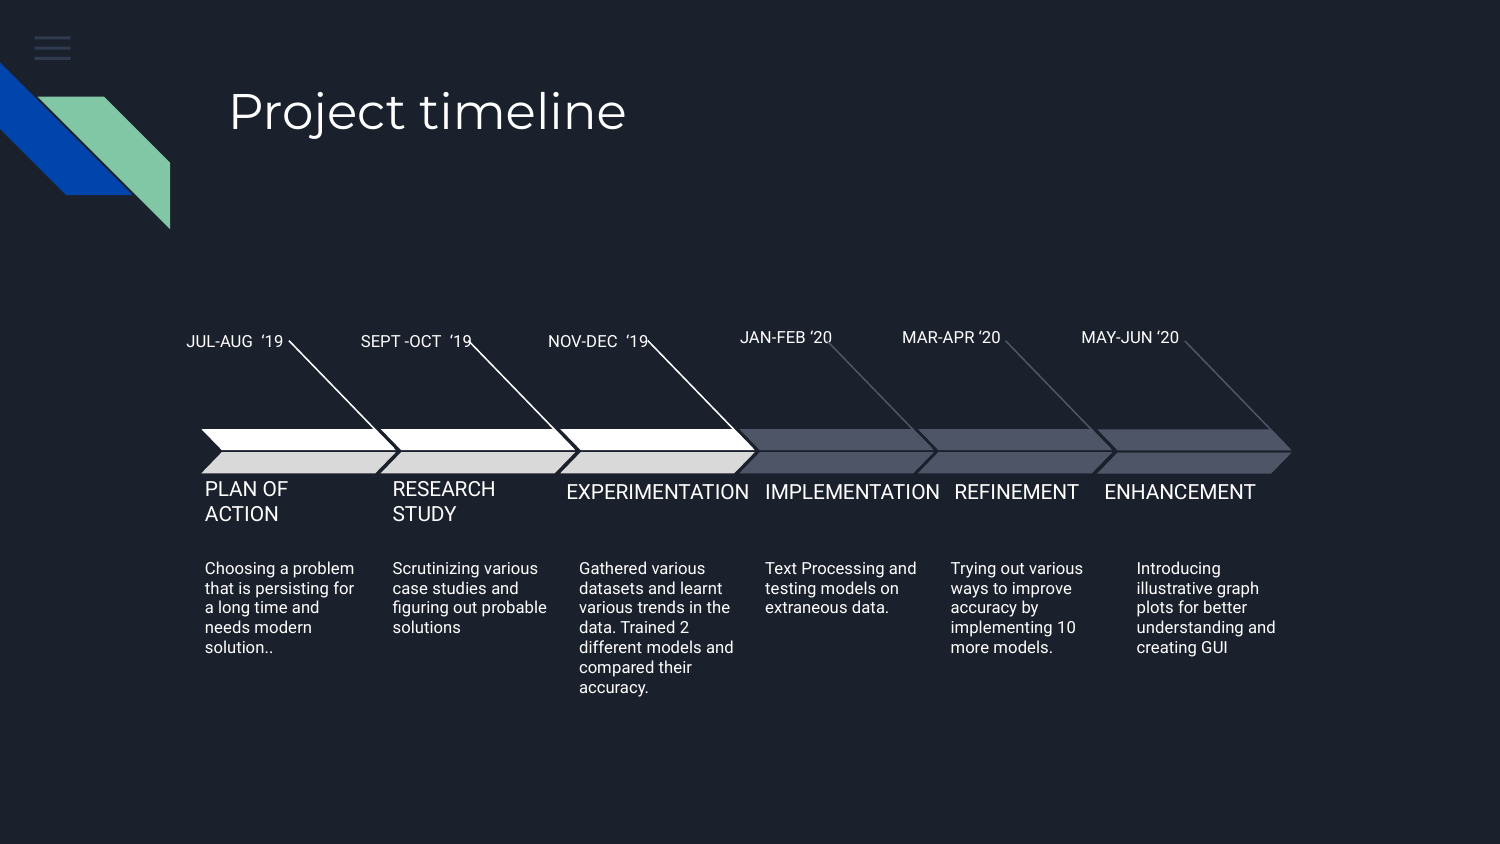

# Project timeline
JAN-FEB ‘20

MAR-APR ‘20

MAY-JUN ‘20

JUL-AUG  ‘19

SEPT -OCT  ‘19

NOV-DEC  ‘19

EXPERIMENTATION

PLAN OF ACTION
RESEARCH STUDY
IMPLEMENTATION
REFINEMENT
ENHANCEMENT
Text Processing and testing models on extraneous data.
Introducing illustrative graph plots for better understanding and creating GUI
Choosing a problem that is persisting for a long time and needs modern solution..
Scrutinizing various case studies and figuring out probable solutions
Trying out various ways to improve accuracy by implementing 10 more models.
Gathered various datasets and learnt various trends in the data. Trained 2 different models and compared their accuracy.